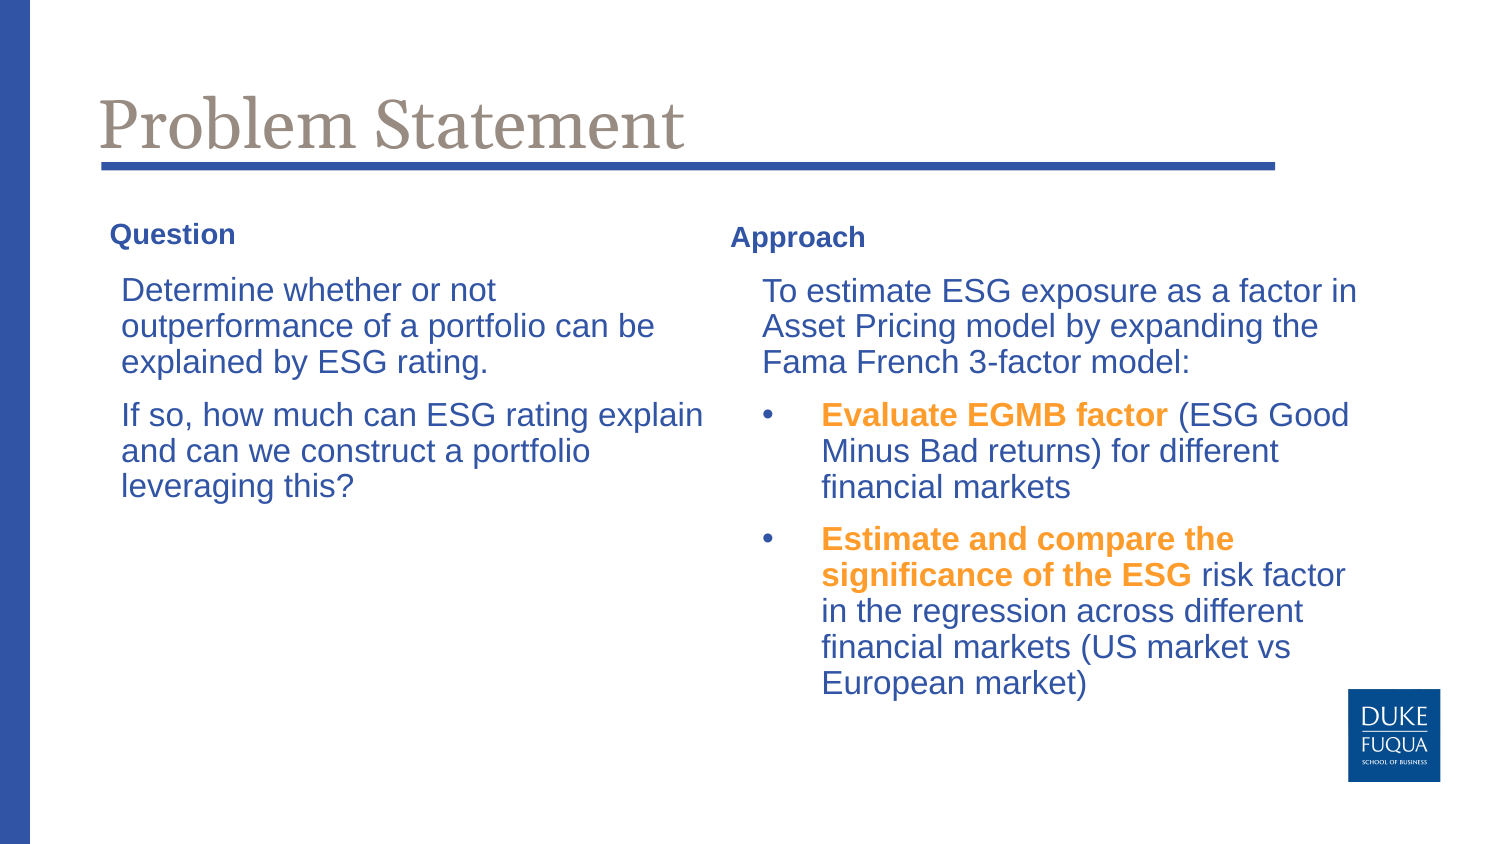

# Problem Statement
Question
Approach
Determine whether or not outperformance of a portfolio can be explained by ESG rating.
If so, how much can ESG rating explain and can we construct a portfolio leveraging this?
To estimate ESG exposure as a factor in Asset Pricing model by expanding the Fama French 3-factor model:
Evaluate EGMB factor (ESG Good Minus Bad returns) for different financial markets
Estimate and compare the significance of the ESG risk factor in the regression across different financial markets (US market vs European market)